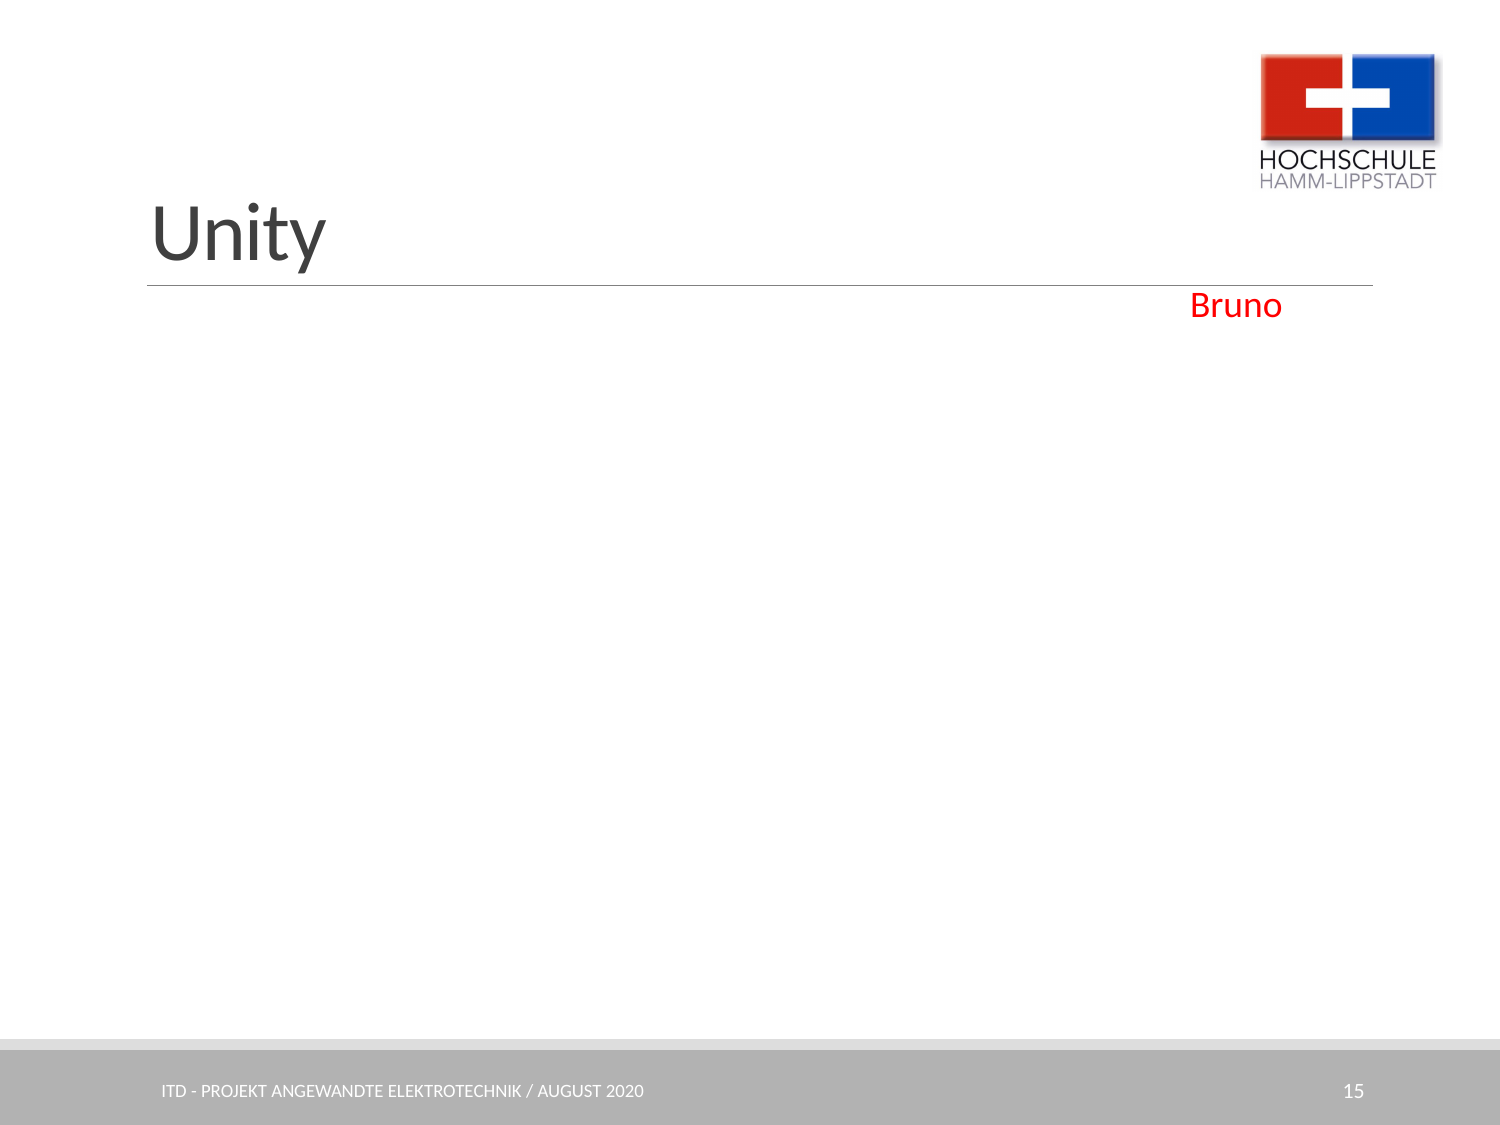

# Unity
Bruno
ITD - Projekt angewandte Elektrotechnik / August 2020
15